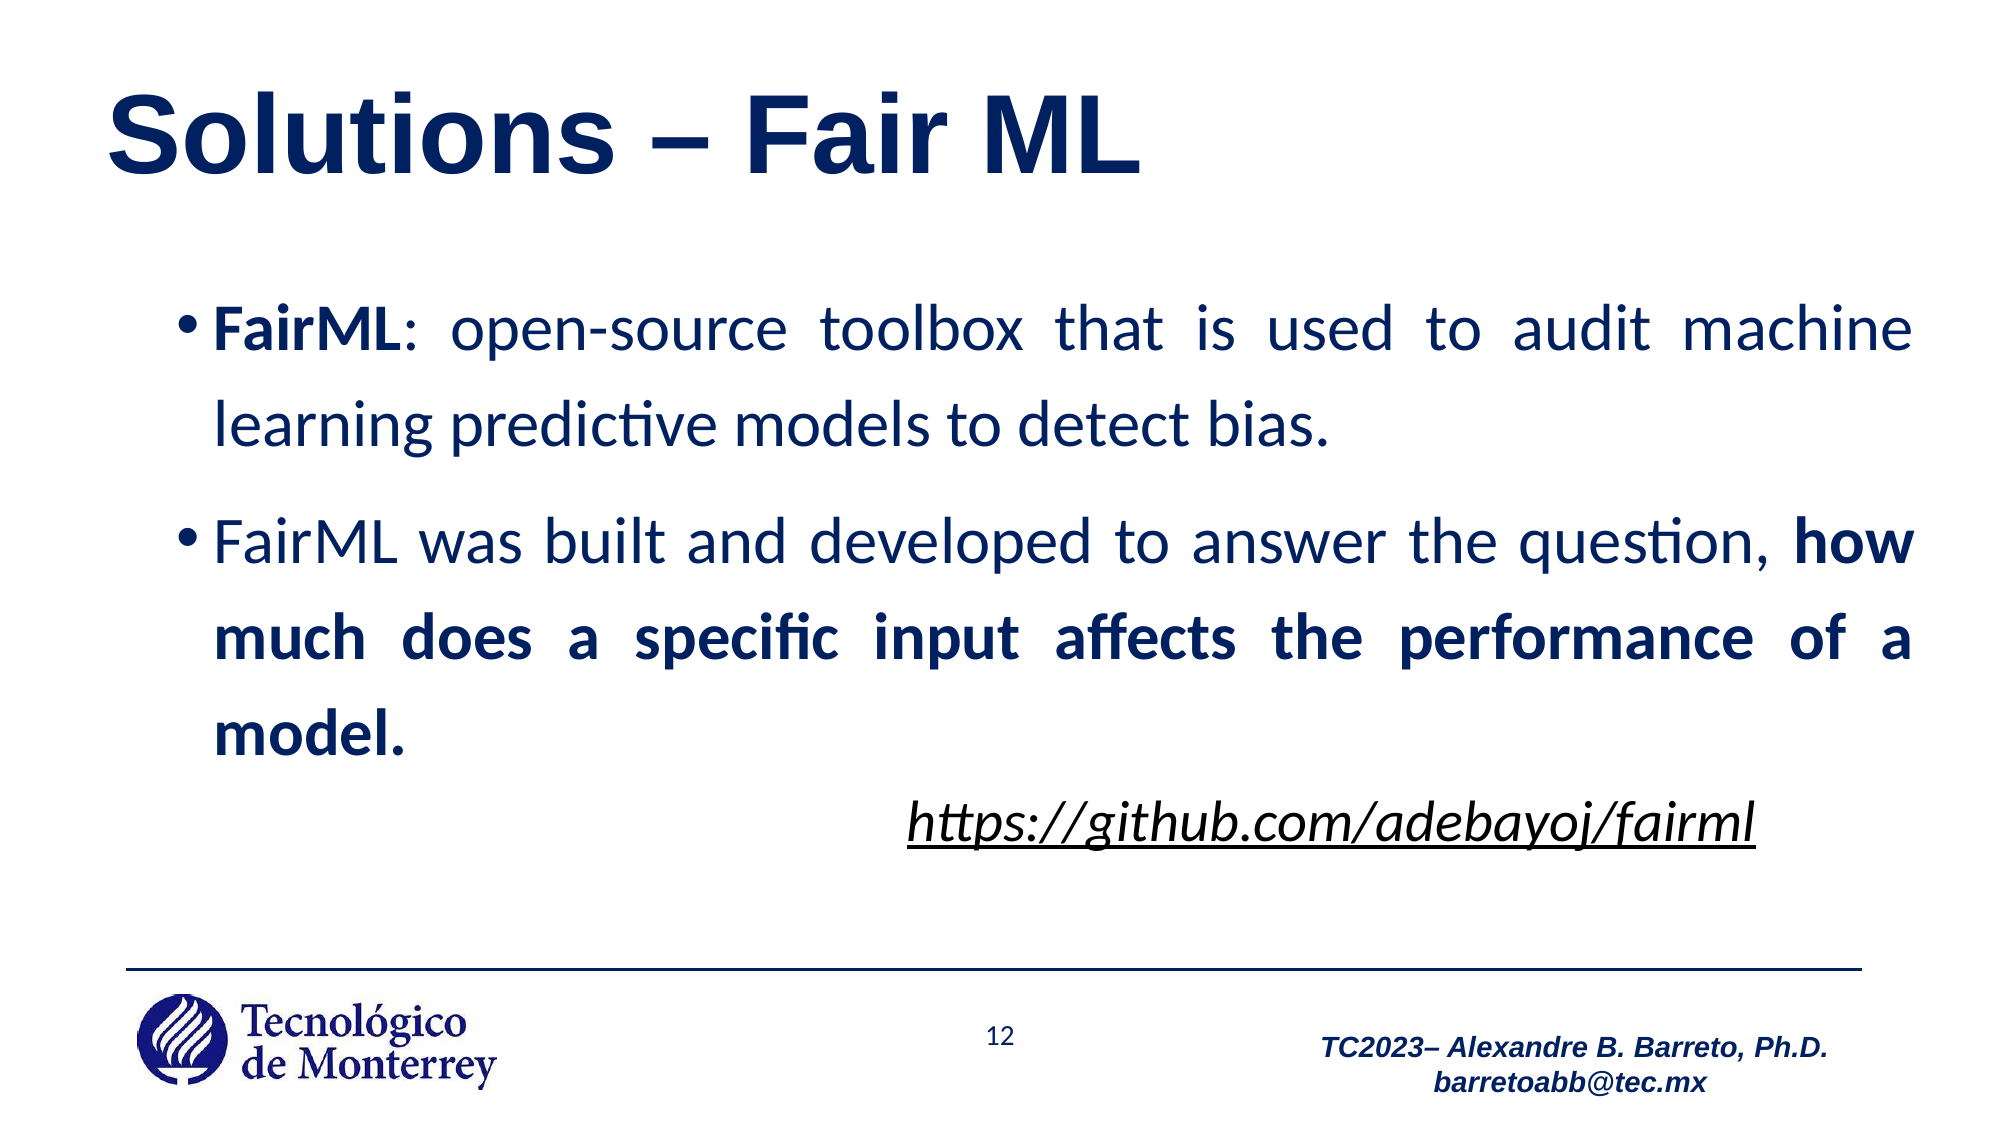

# Solutions – Fair ML
FairML: open-source toolbox that is used to audit machine learning predictive models to detect bias.
FairML was built and developed to answer the question, how much does a specific input affects the performance of a model.
https://github.com/adebayoj/fairml